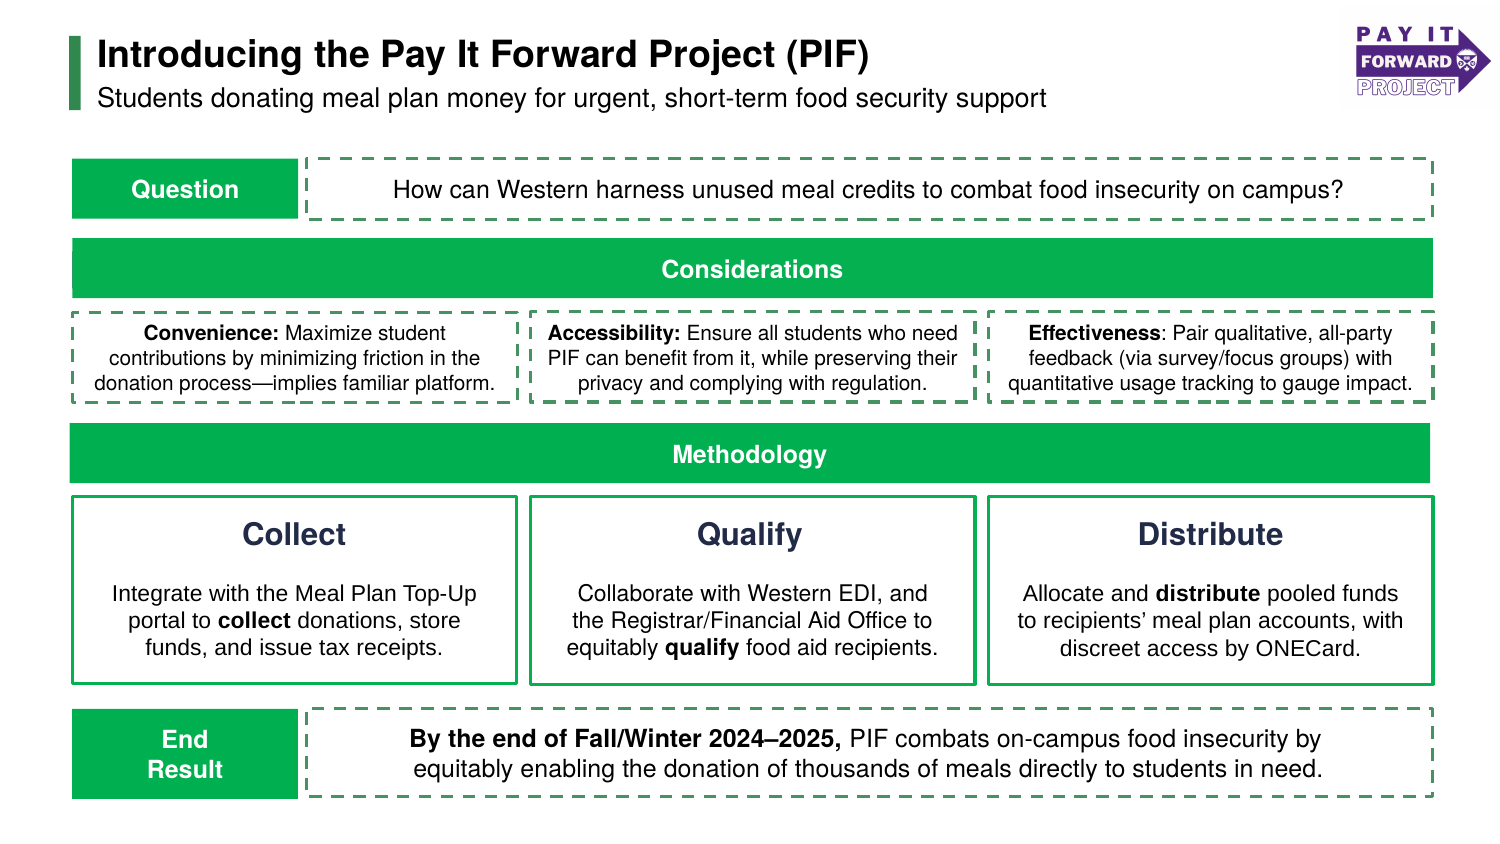

Introducing the Pay It Forward Project (PIF)

Students donating meal plan money for urgent, short-term food security support
Question
How can Western harness unused meal credits to combat food insecurity on campus?
Considerations

Accessibility: Ensure all students who need PIF can benefit from it, while preserving their privacy and complying with regulation.
Effectiveness: Pair qualitative, all-party feedback (via survey/focus groups) with quantitative usage tracking to gauge impact.
Convenience: Maximize student contributions by minimizing friction in the donation process—implies familiar platform.
Methodology

Collect
Integrate with the Meal Plan Top-Up portal to collect donations, store funds, and issue tax receipts.

Qualify
Collaborate with Western EDI, and the Registrar/Financial Aid Office to equitably qualify food aid recipients.

Distribute
Allocate and distribute pooled funds to recipients’ meal plan accounts, with discreet access by ONECard.
By the end of Fall/Winter 2024–2025, PIF combats on-campus food insecurity by
equitably enabling the donation of thousands of meals directly to students in need.
End
Result